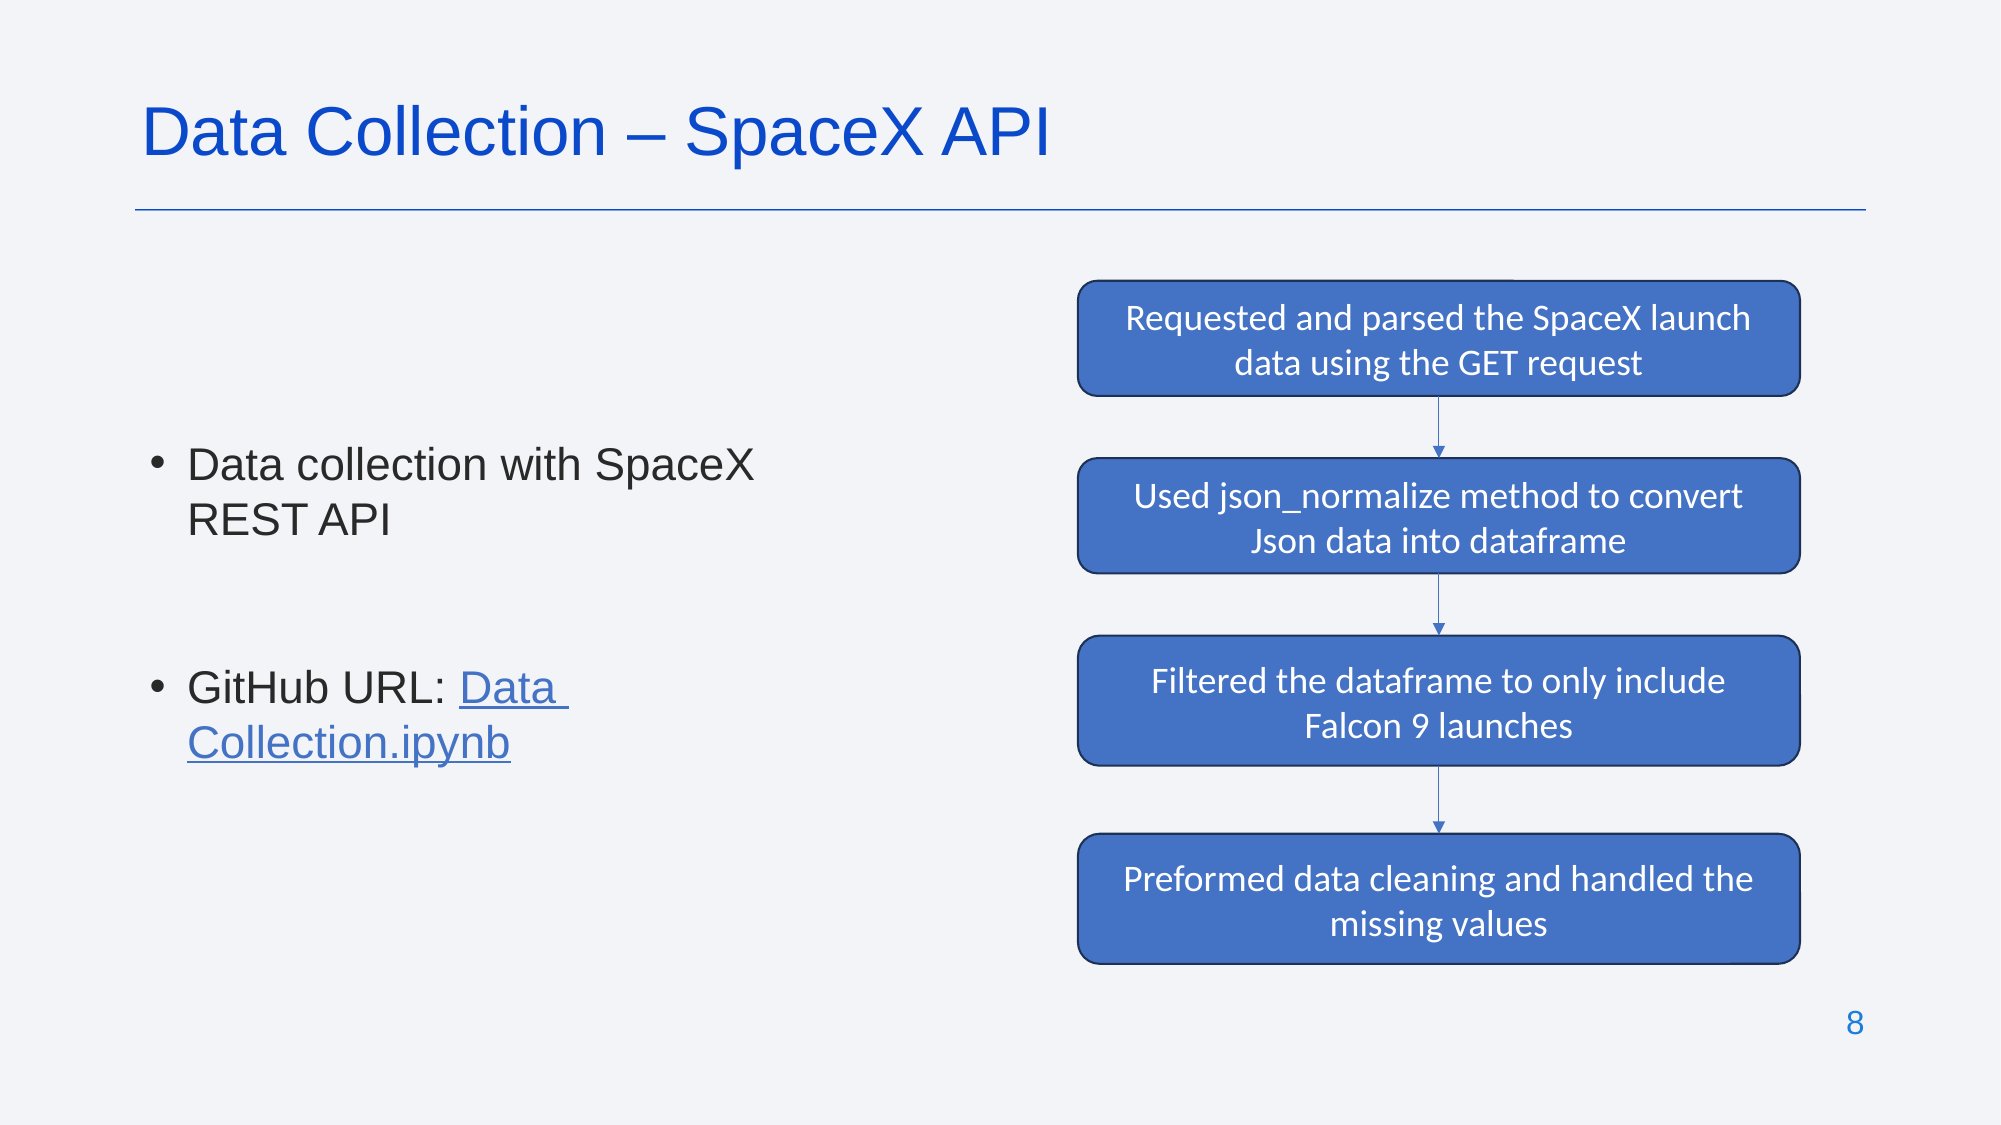

Data Collection – SpaceX API
Requested and parsed the SpaceX launch data using the GET request
Data collection with SpaceX REST API

GitHub URL: Data Collection.ipynb
Used json_normalize method to convert Json data into dataframe

Filtered the dataframe to only include Falcon 9 launches

Preformed data cleaning and handled the missing values
8